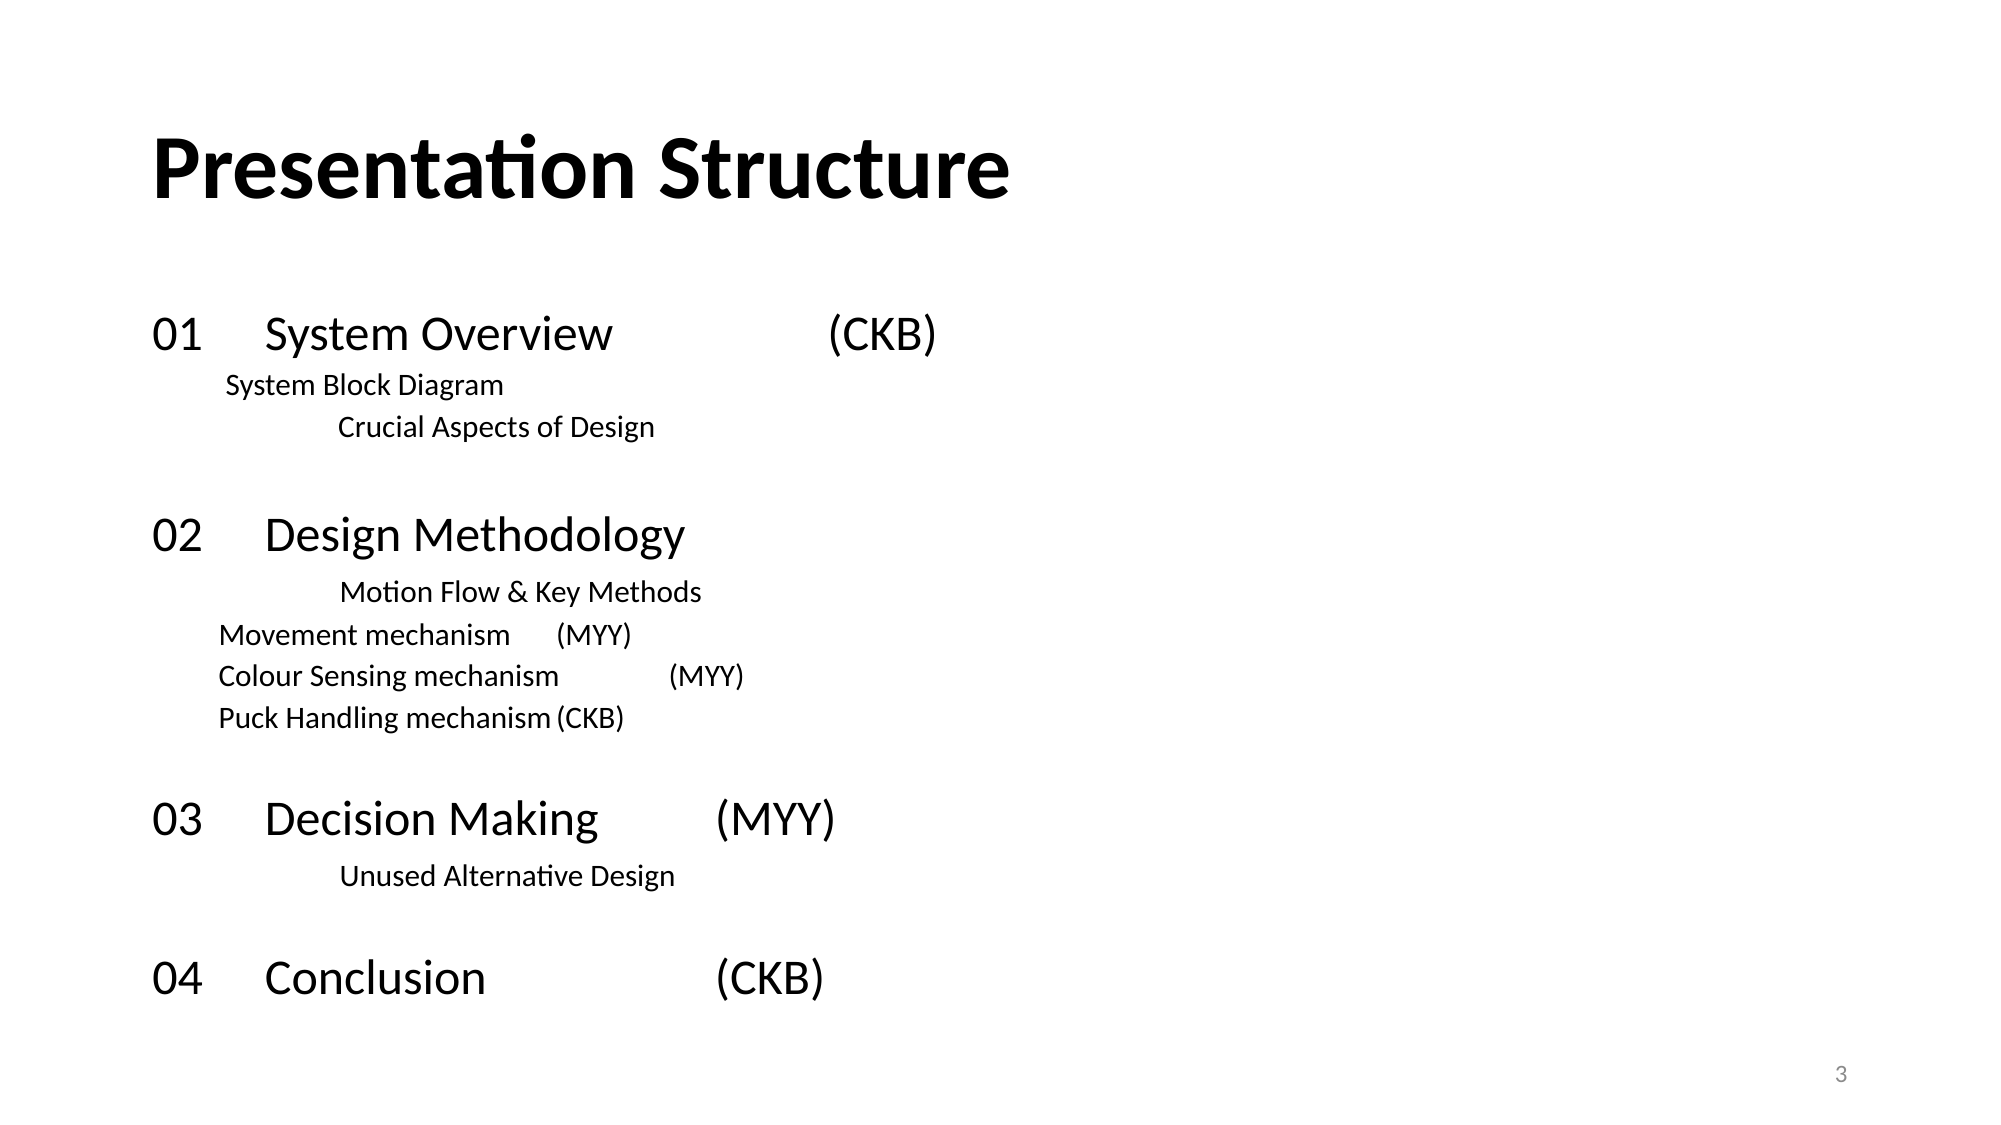

# Presentation Structure
01	System Overview 		(CKB)
	 System Block Diagram
 	 Crucial Aspects of Design

02	Design Methodology
 	 Motion Flow & Key Methods
		Movement mechanism	(MYY)
		Colour Sensing mechanism 	(MYY)
		Puck Handling mechanism	(CKB)

03	Decision Making		(MYY)
 	 Unused Alternative Design

04	Conclusion			(CKB)

3